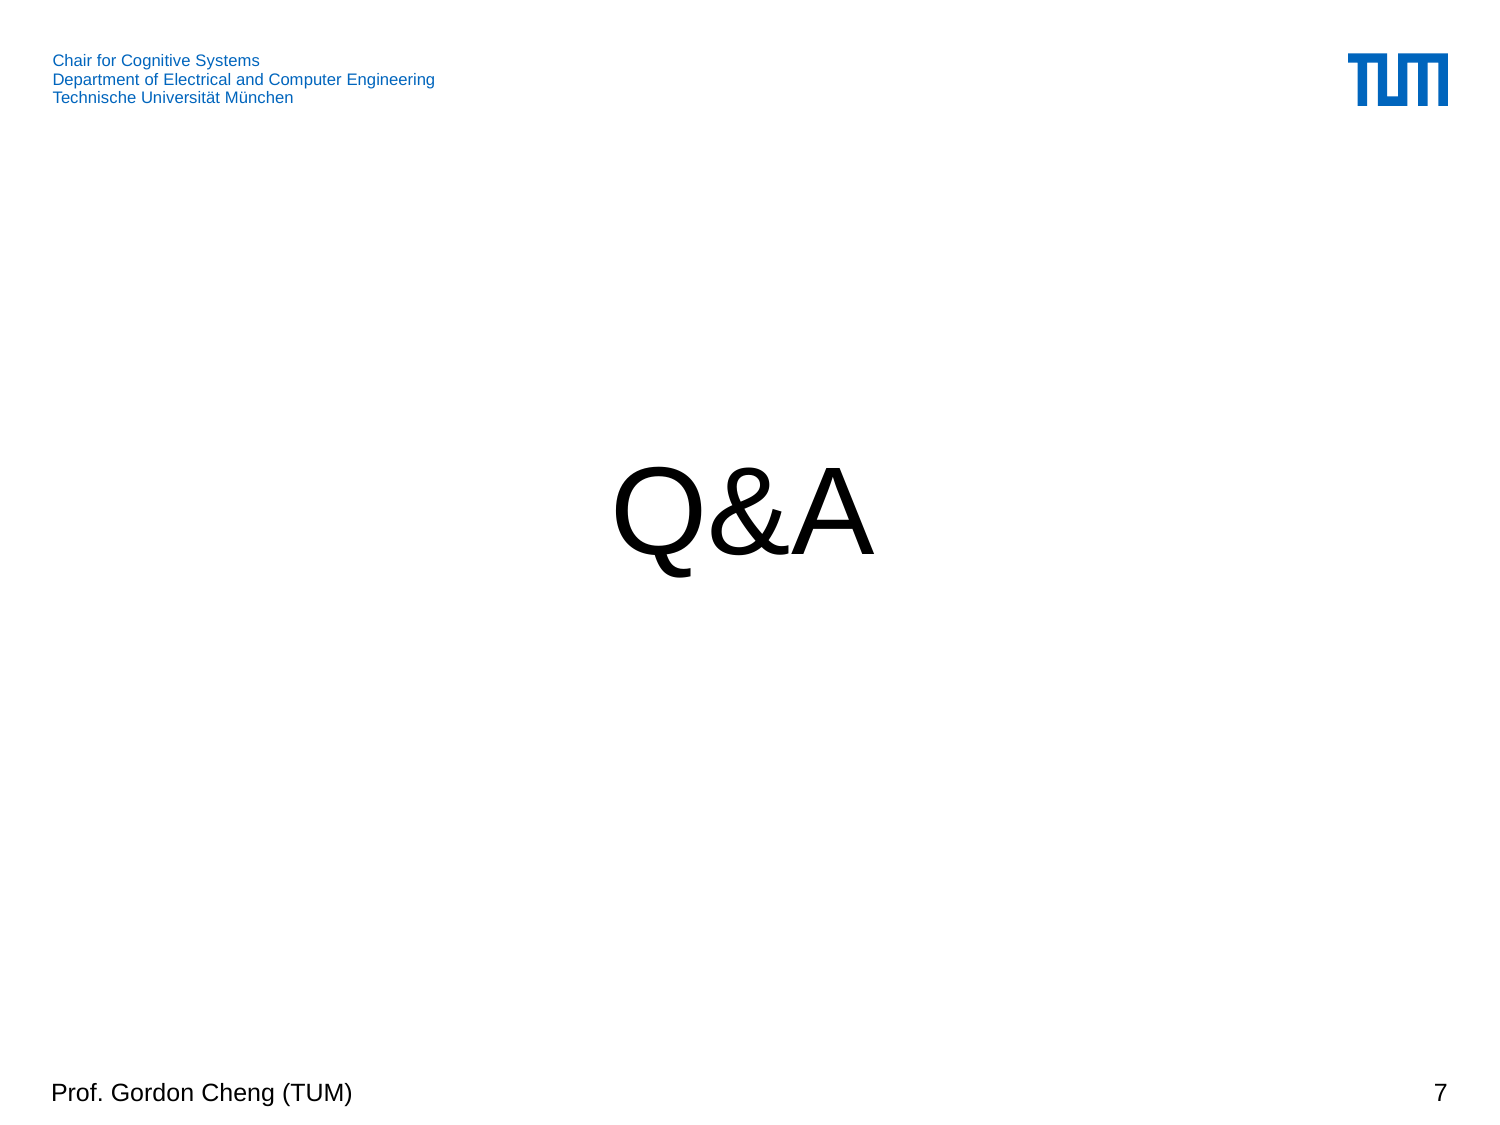

# Q&A
Prof. Gordon Cheng (TUM)
7